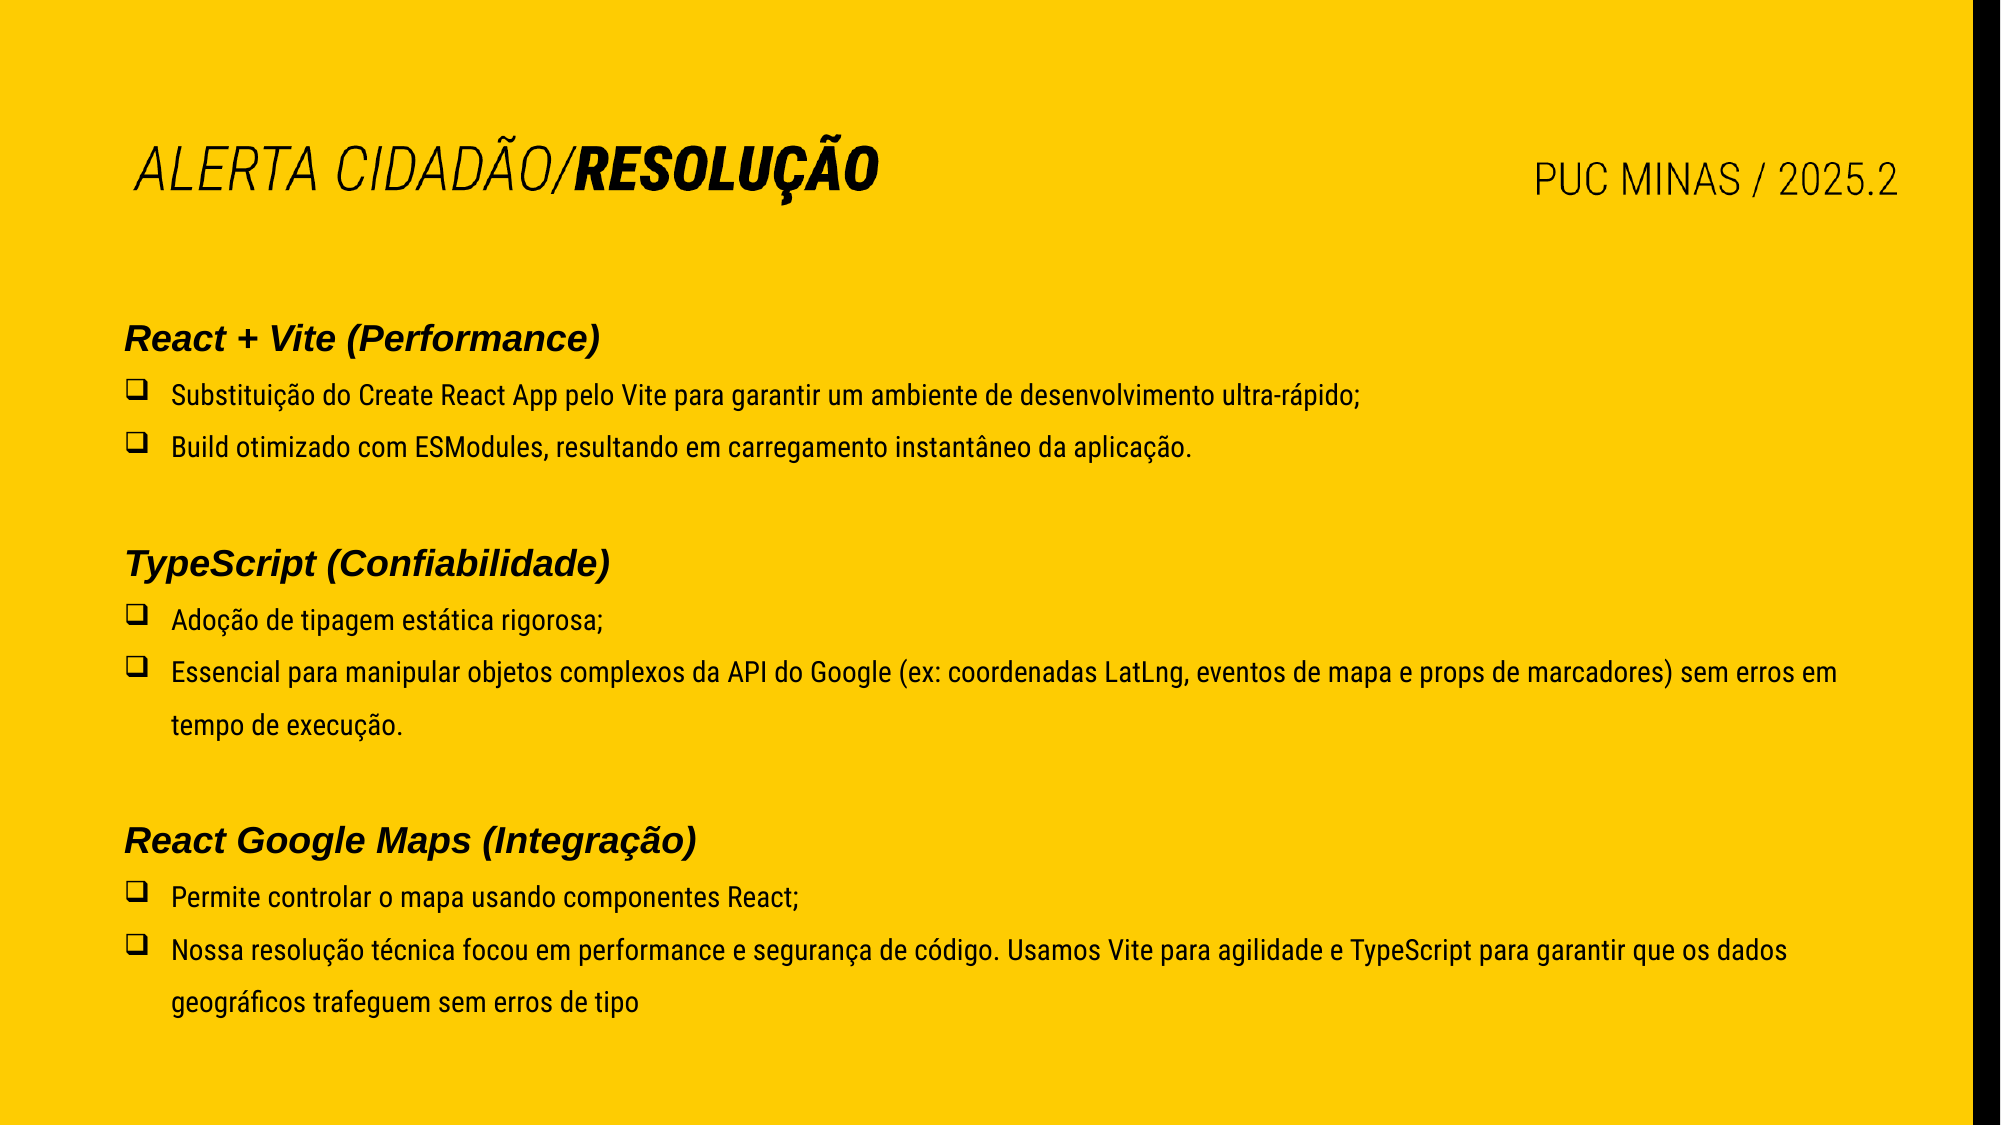

React + Vite (Performance)
Substituição do Create React App pelo Vite para garantir um ambiente de desenvolvimento ultra-rápido;
Build otimizado com ESModules, resultando em carregamento instantâneo da aplicação.

TypeScript (Confiabilidade)
Adoção de tipagem estática rigorosa;
Essencial para manipular objetos complexos da API do Google (ex: coordenadas LatLng, eventos de mapa e props de marcadores) sem erros em tempo de execução.

React Google Maps (Integração)
Permite controlar o mapa usando componentes React;
Nossa resolução técnica focou em performance e segurança de código. Usamos Vite para agilidade e TypeScript para garantir que os dados geográficos trafeguem sem erros de tipo